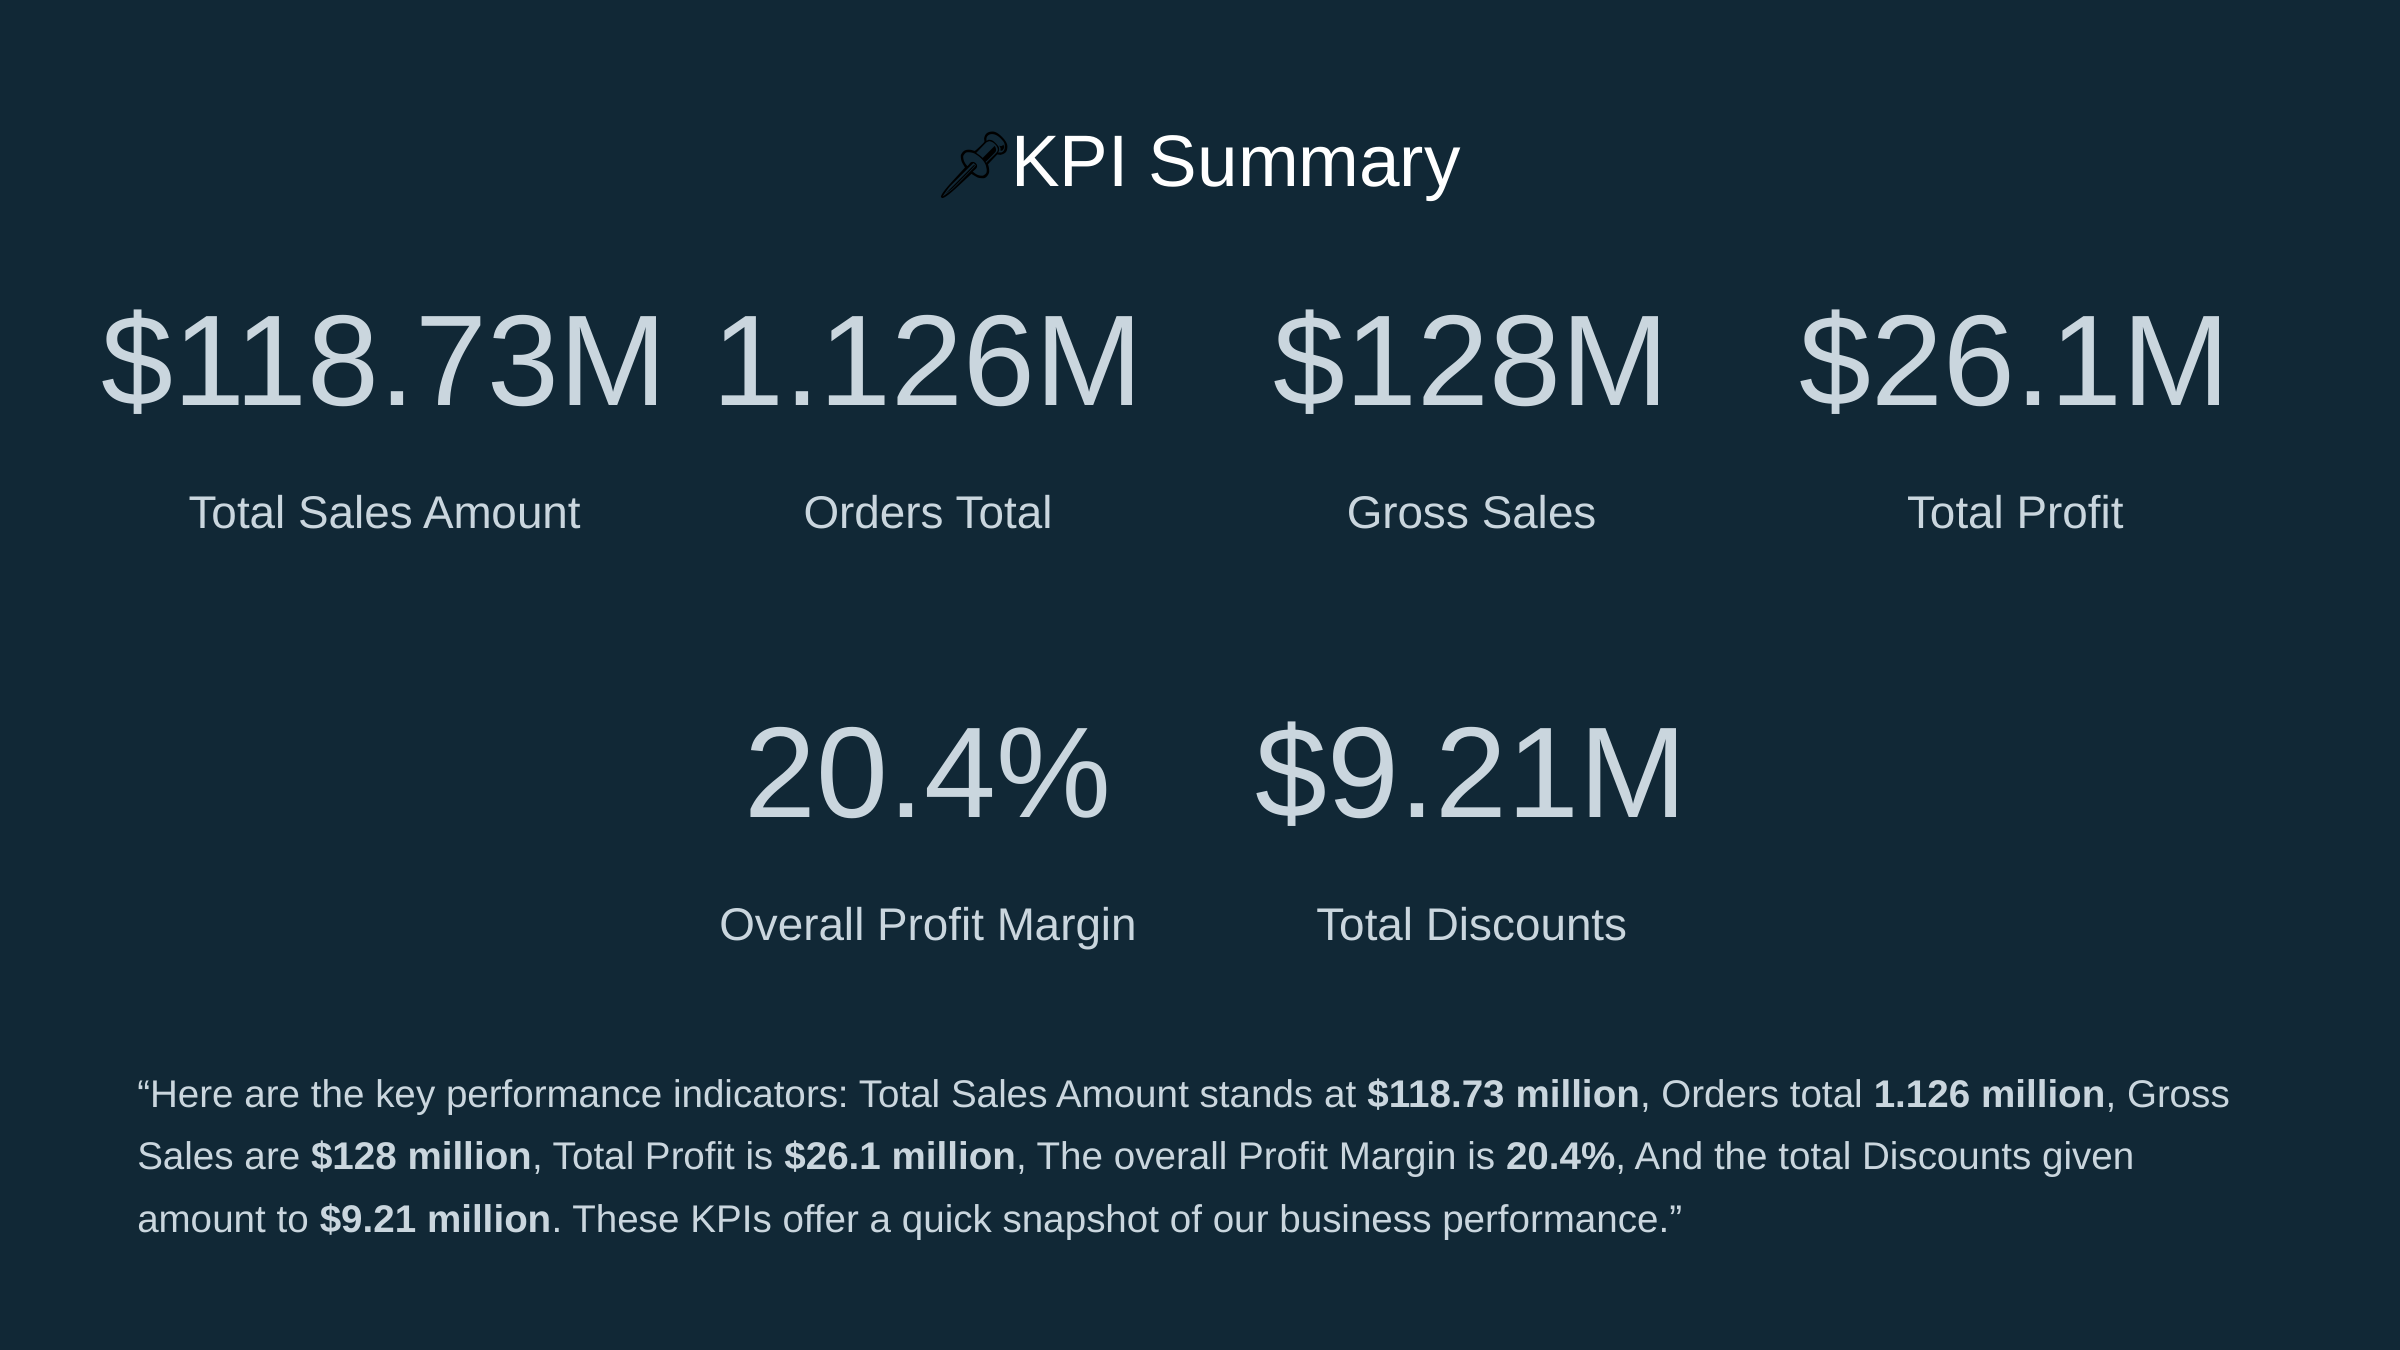

📌KPI Summary
$118.73M
1.126M
$128M
$26.1M
Total Sales Amount
Orders Total
Gross Sales
Total Profit
20.4%
$9.21M
Overall Profit Margin
Total Discounts
“Here are the key performance indicators: Total Sales Amount stands at $118.73 million, Orders total 1.126 million, Gross Sales are $128 million, Total Profit is $26.1 million, The overall Profit Margin is 20.4%, And the total Discounts given amount to $9.21 million. These KPIs offer a quick snapshot of our business performance.”